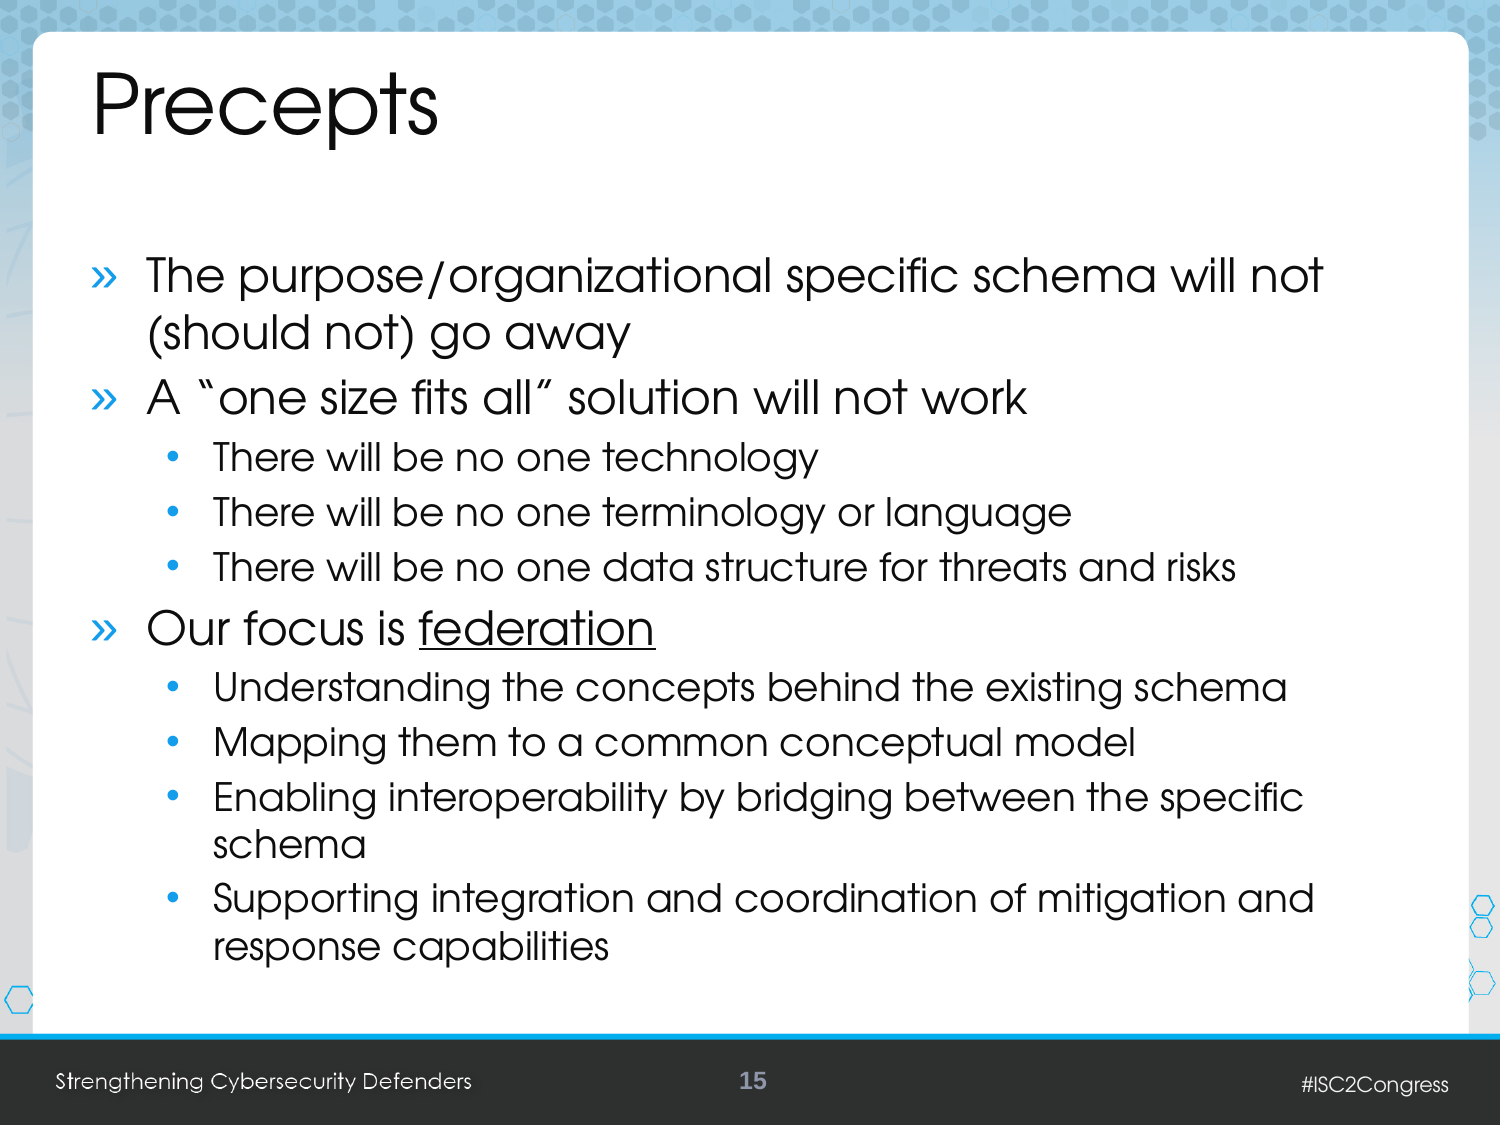

# Precepts
The purpose/organizational specific schema will not (should not) go away
A “one size fits all” solution will not work
There will be no one technology
There will be no one terminology or language
There will be no one data structure for threats and risks
Our focus is federation
Understanding the concepts behind the existing schema
Mapping them to a common conceptual model
Enabling interoperability by bridging between the specific schema
Supporting integration and coordination of mitigation and response capabilities